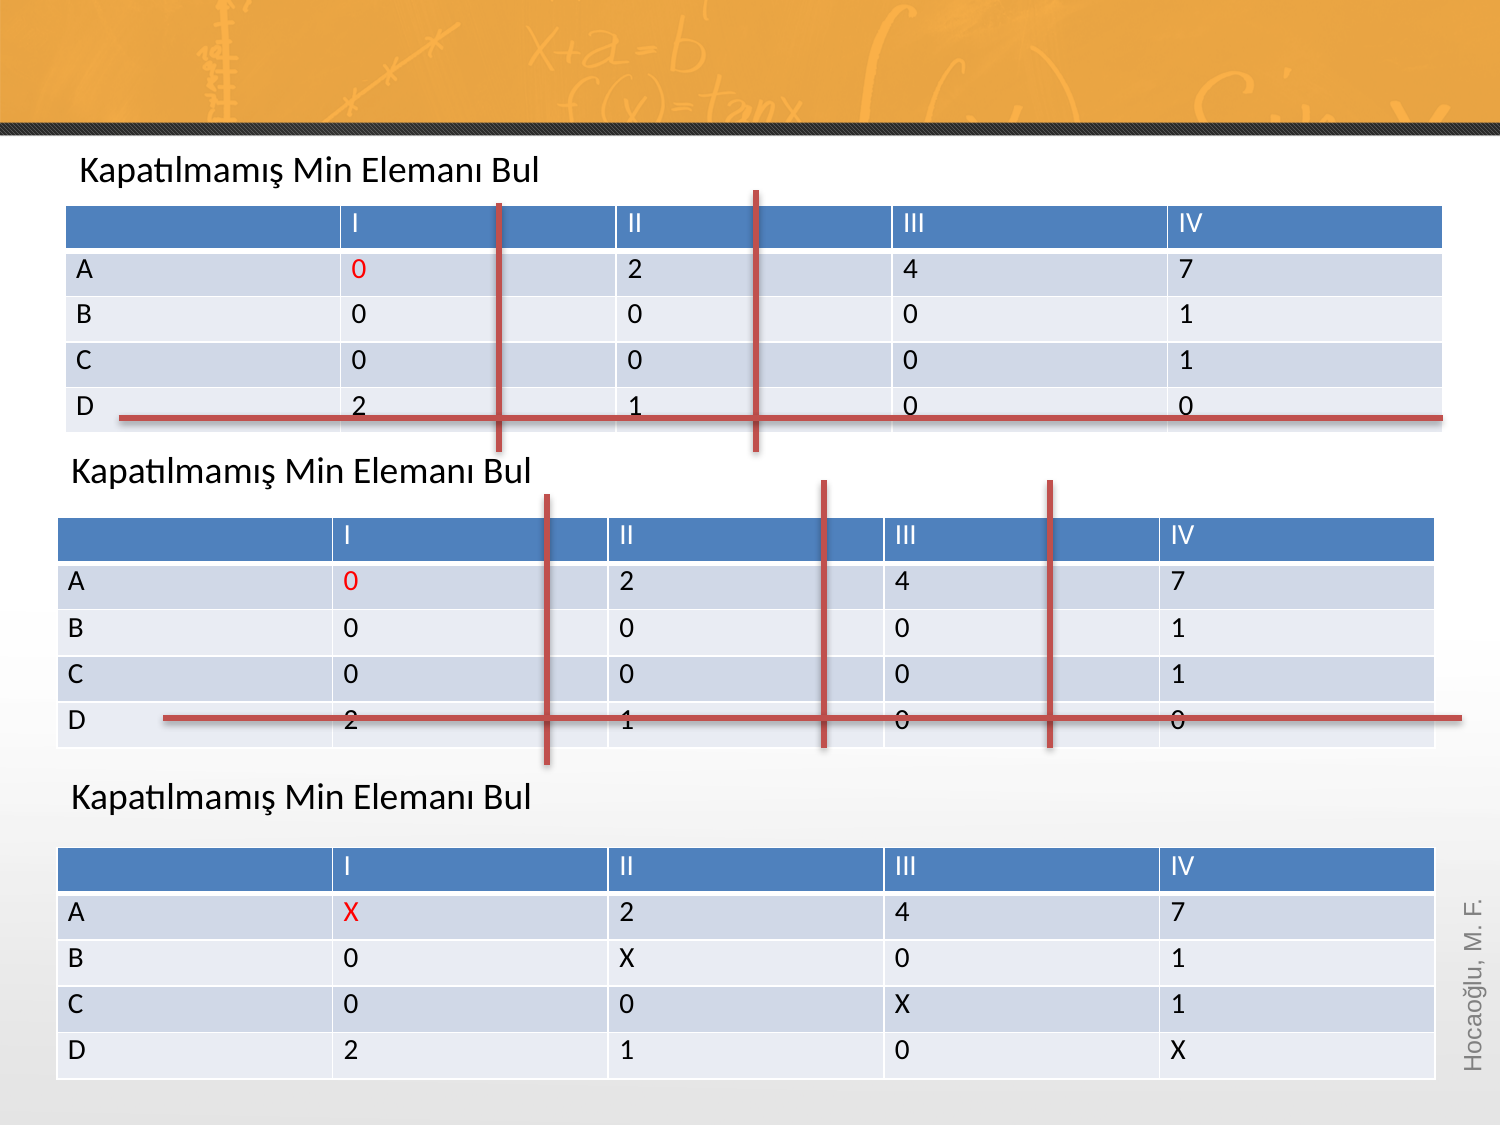

#
Kapatılmamış Min Elemanı Bul
|  | I | II | III | IV |
| --- | --- | --- | --- | --- |
| A | 0 | 2 | 4 | 7 |
| B | 0 | 0 | 0 | 1 |
| C | 0 | 0 | 0 | 1 |
| D | 2 | 1 | 0 | 0 |
Kapatılmamış Min Elemanı Bul
|  | I | II | III | IV |
| --- | --- | --- | --- | --- |
| A | 0 | 2 | 4 | 7 |
| B | 0 | 0 | 0 | 1 |
| C | 0 | 0 | 0 | 1 |
| D | 2 | 1 | 0 | 0 |
Kapatılmamış Min Elemanı Bul
|  | I | II | III | IV |
| --- | --- | --- | --- | --- |
| A | X | 2 | 4 | 7 |
| B | 0 | X | 0 | 1 |
| C | 0 | 0 | X | 1 |
| D | 2 | 1 | 0 | X |